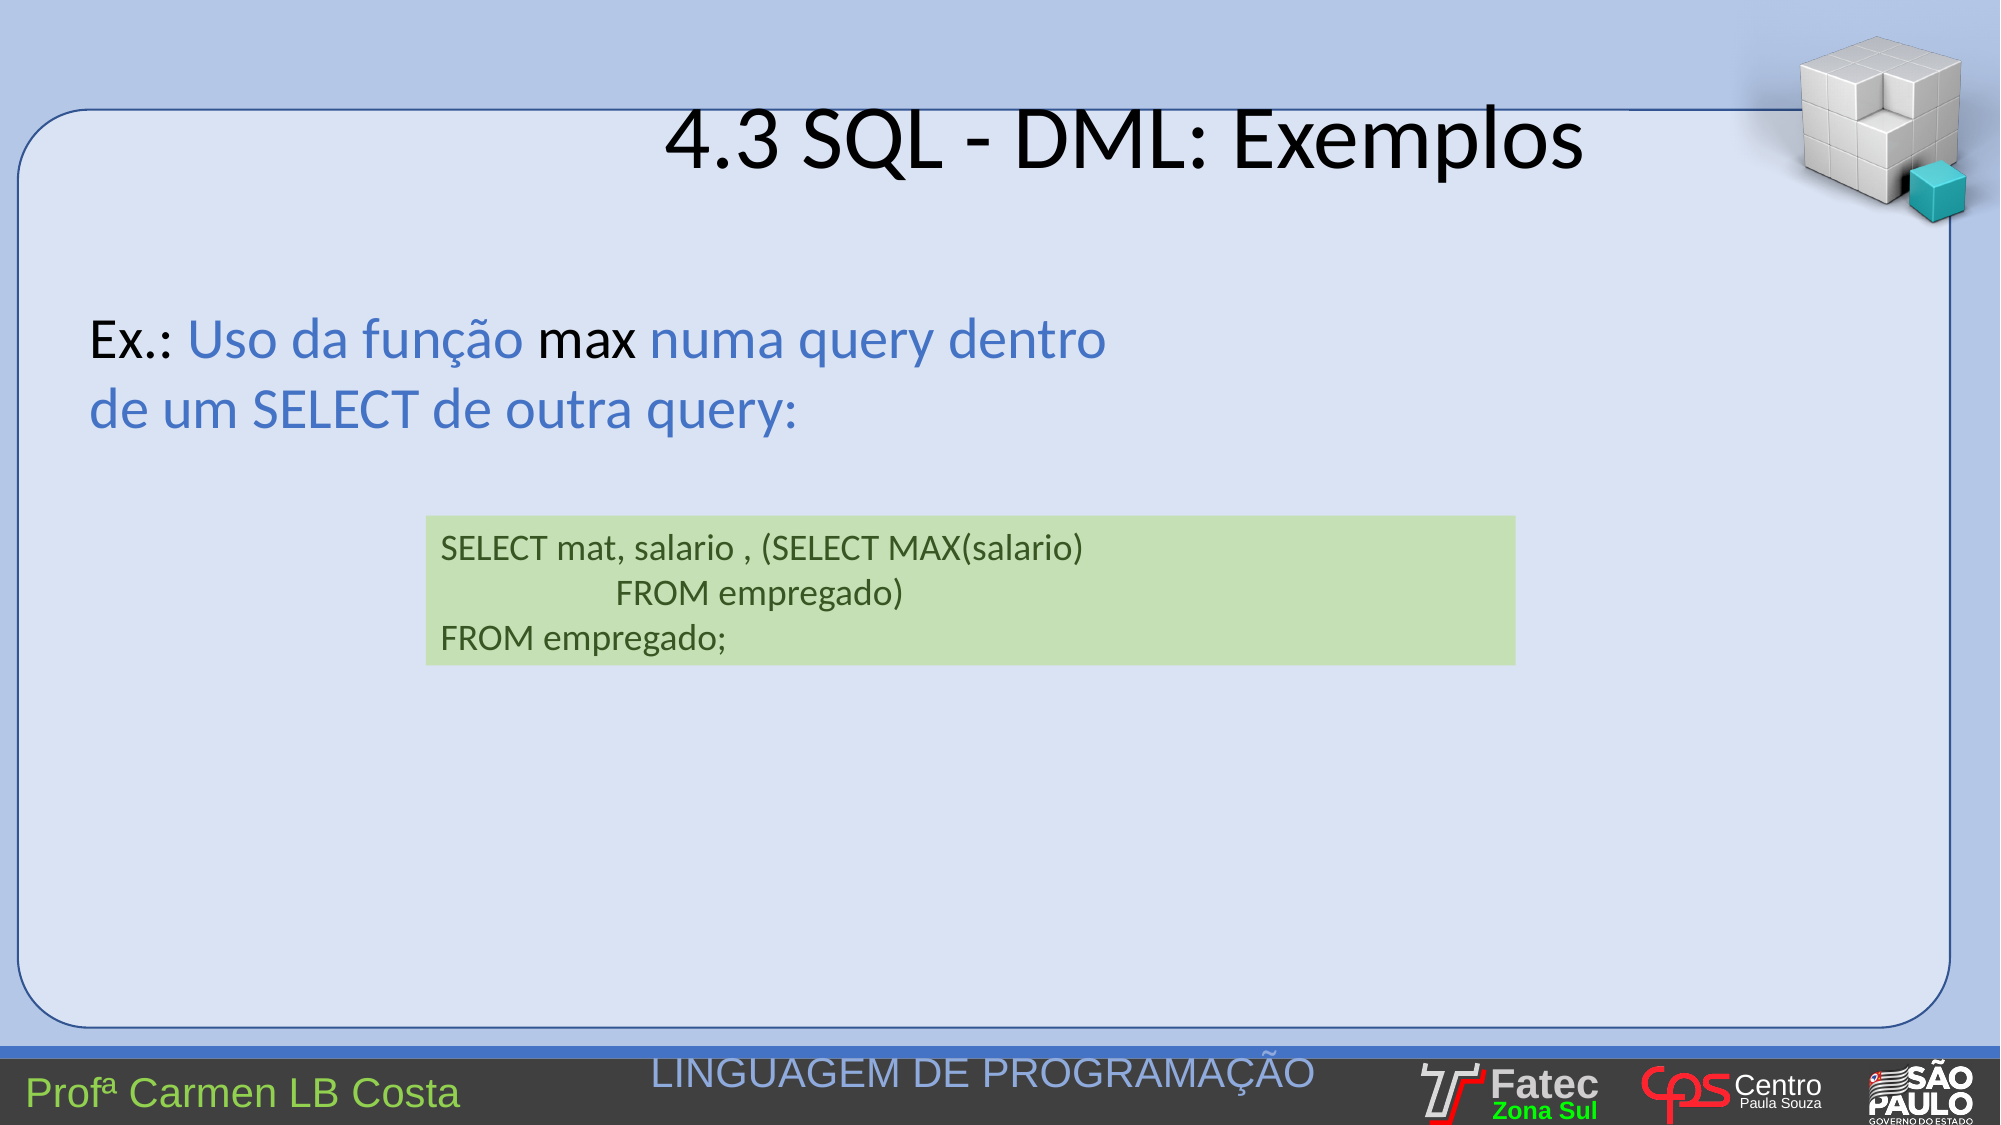

4.3 SQL - DML: Exemplos
Ex.: Uso da função max numa query dentro
de um SELECT de outra query:
SELECT mat, salario , (SELECT MAX(salario) 				   FROM empregado)
FROM empregado;